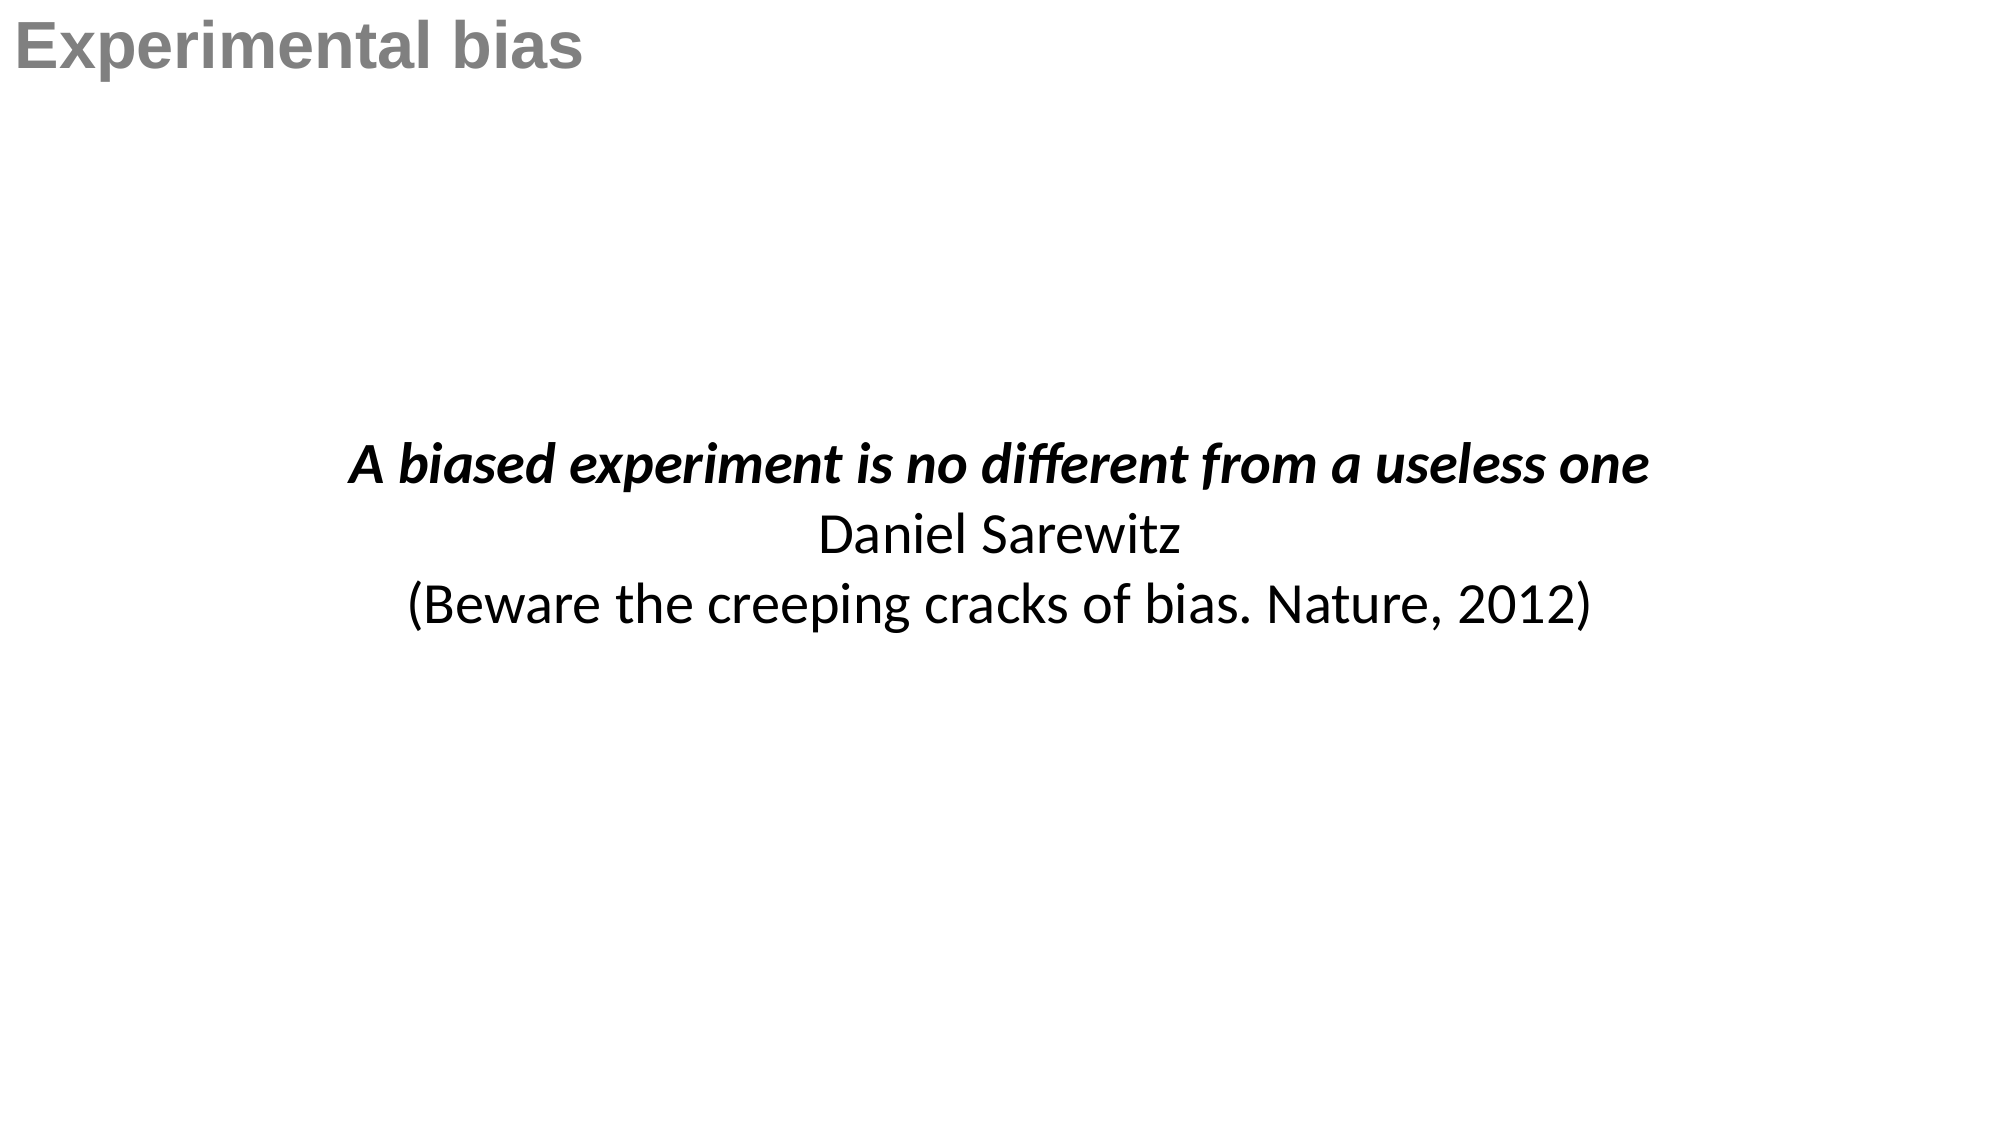

Experimental bias
A biased experiment is no different from a useless one
Daniel Sarewitz
(Beware the creeping cracks of bias. Nature, 2012)